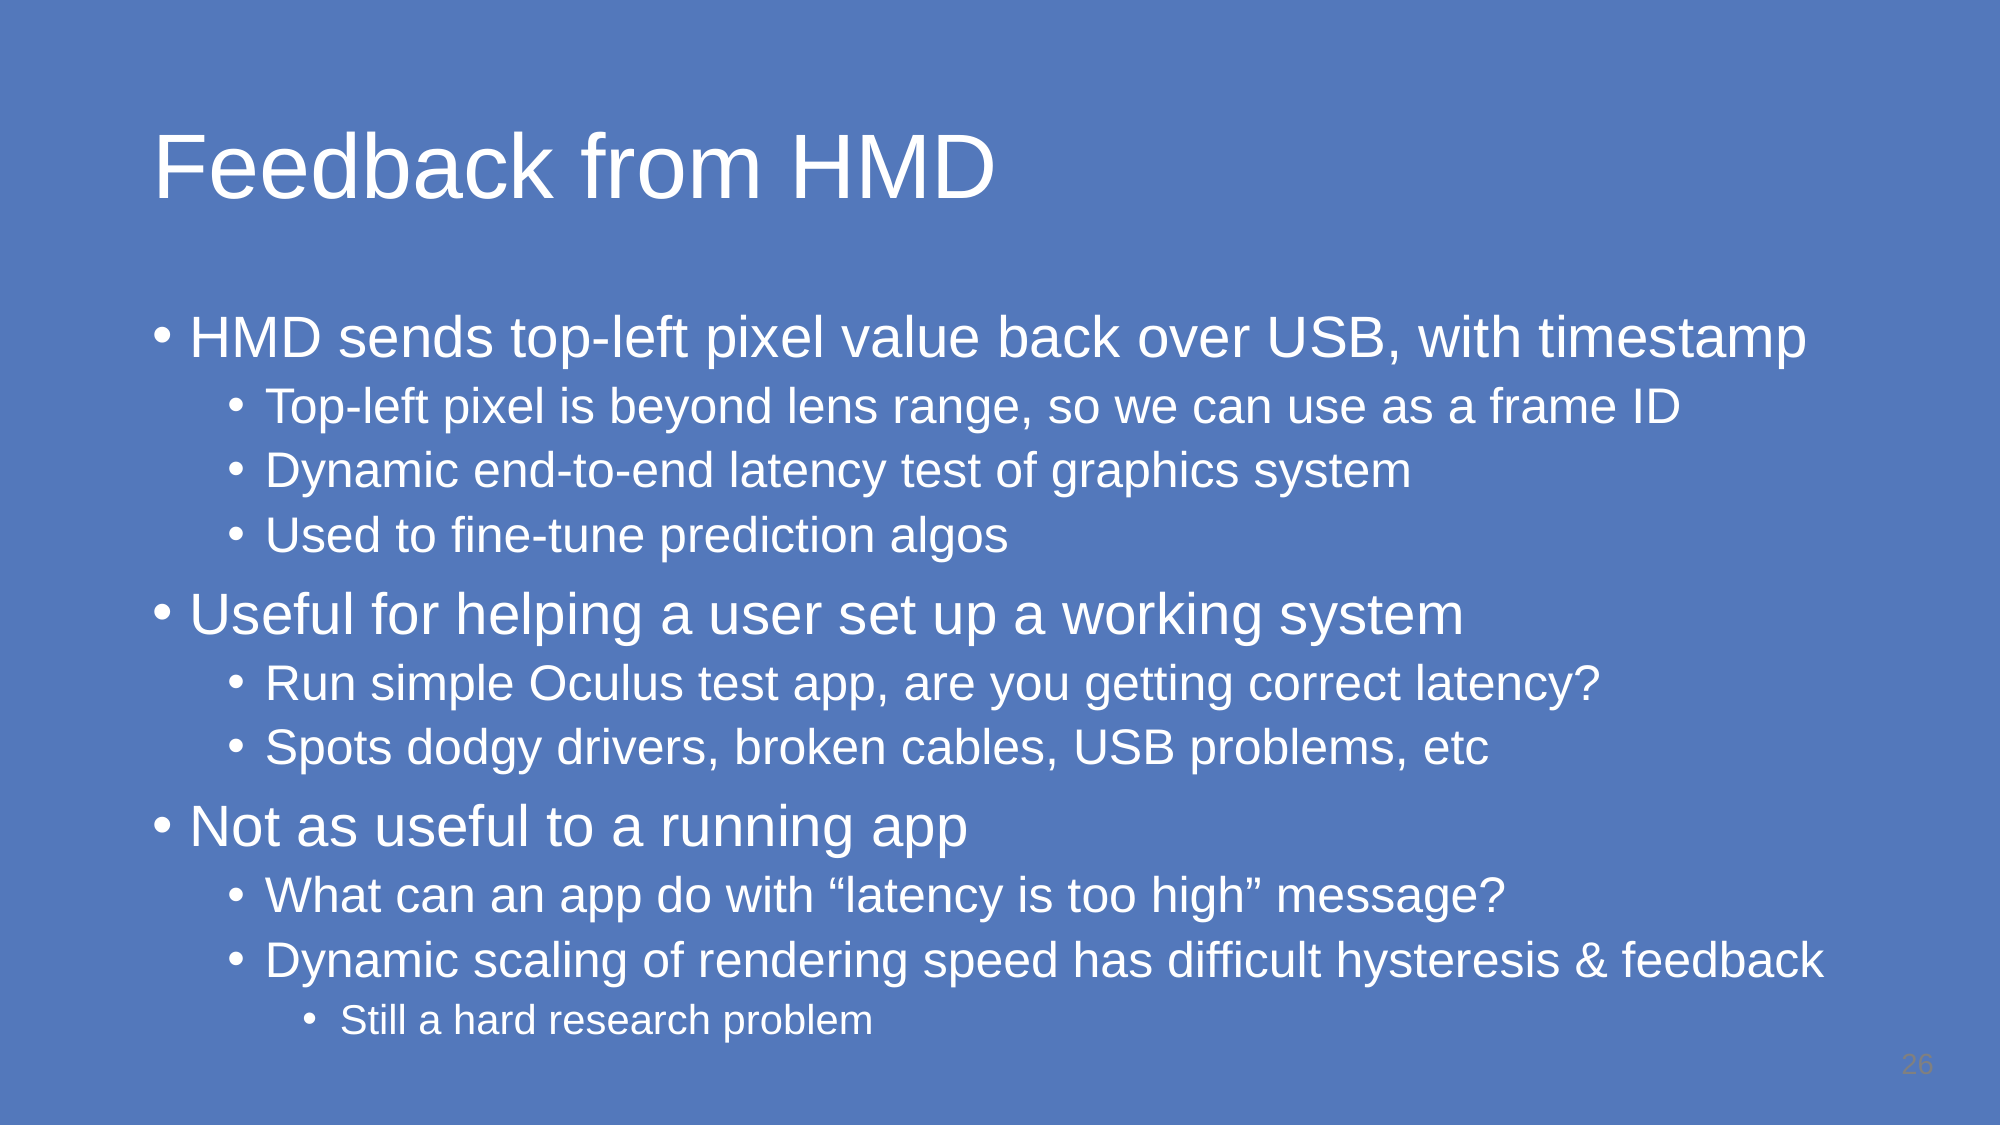

# Feedback from HMD
HMD sends top-left pixel value back over USB, with timestamp
Top-left pixel is beyond lens range, so we can use as a frame ID
Dynamic end-to-end latency test of graphics system
Used to fine-tune prediction algos
Useful for helping a user set up a working system
Run simple Oculus test app, are you getting correct latency?
Spots dodgy drivers, broken cables, USB problems, etc
Not as useful to a running app
What can an app do with “latency is too high” message?
Dynamic scaling of rendering speed has difficult hysteresis & feedback
Still a hard research problem

26